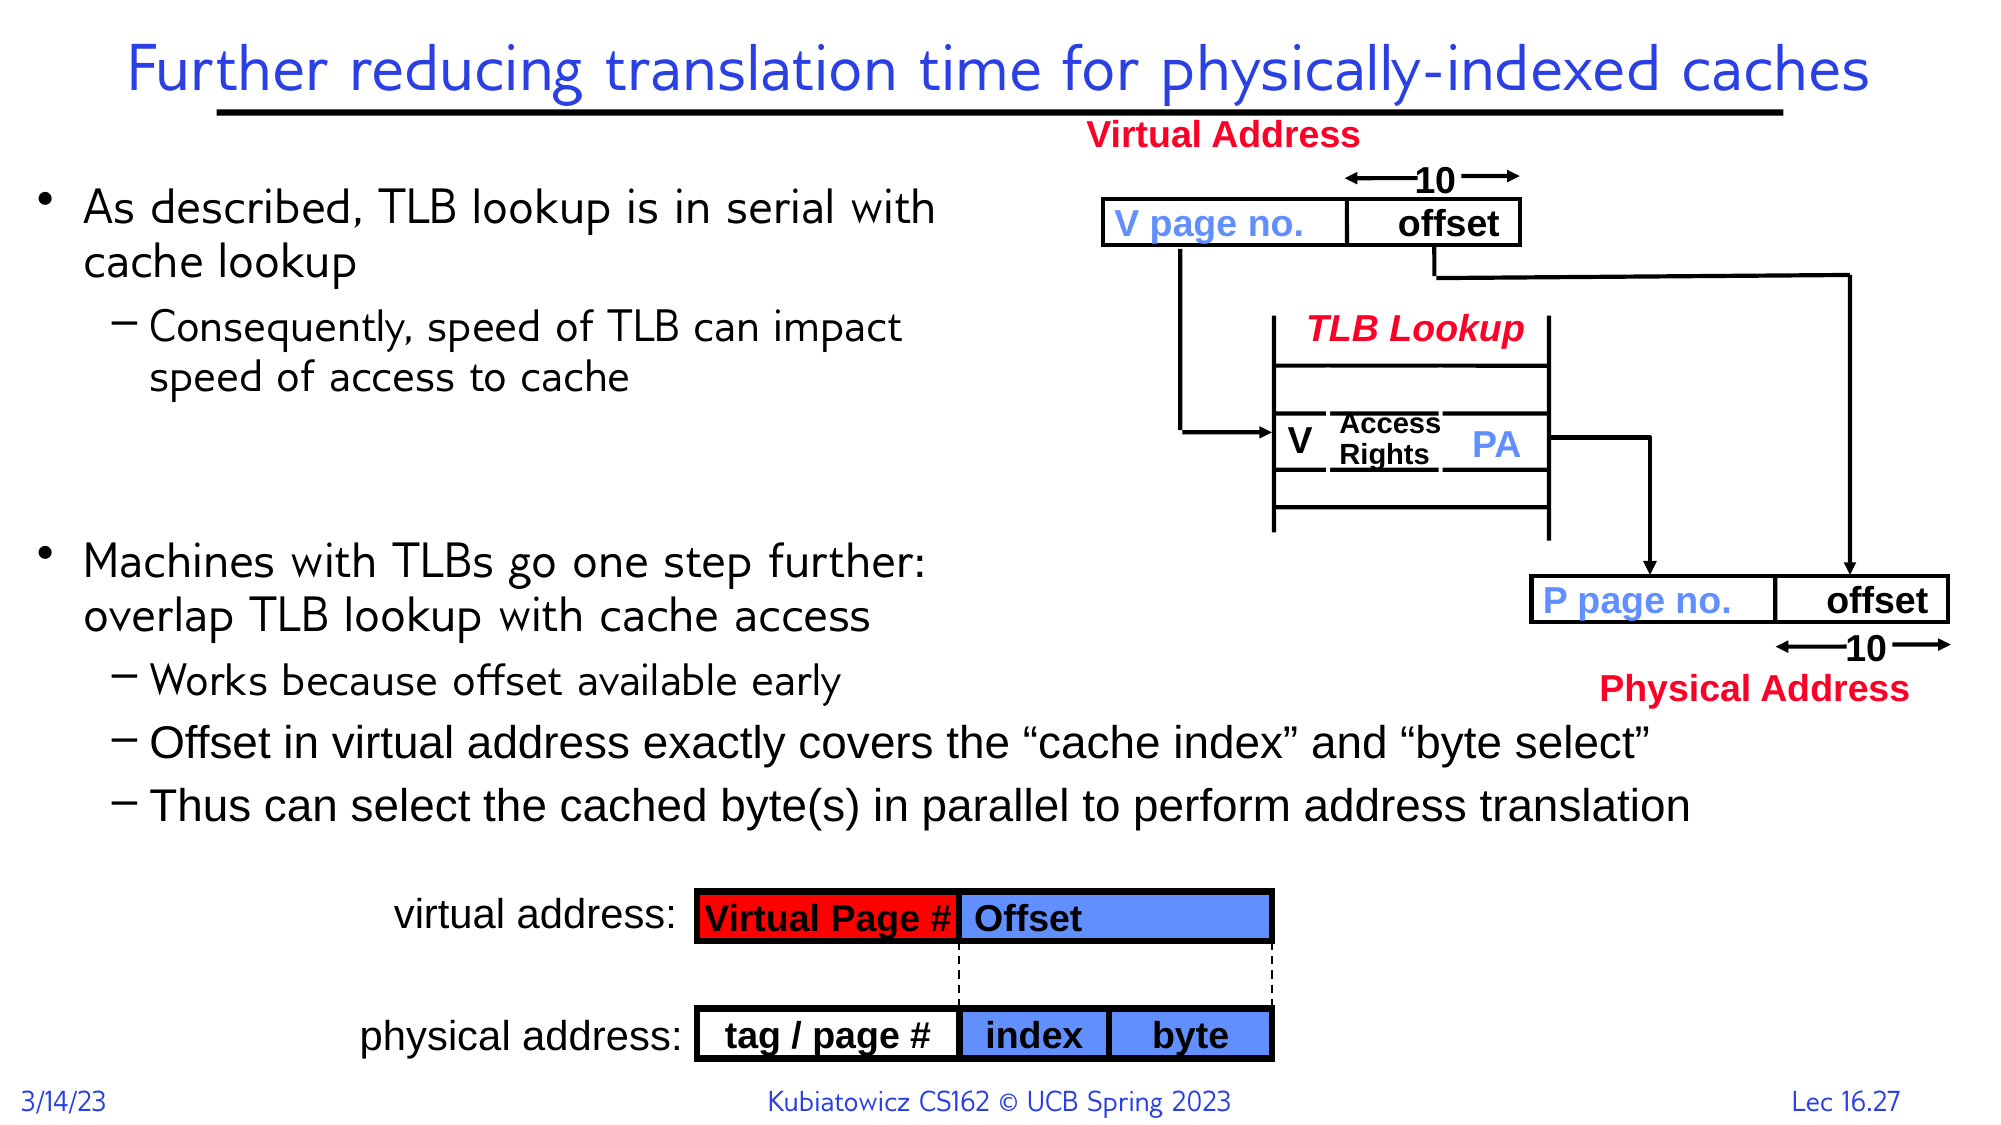

# Further reducing translation time for physically-indexed caches

As described, TLB lookup is in serial with
cache lookup
Consequently, speed of TLB can impact
speed of access to cache

Machines with TLBs go one step further:
overlap TLB lookup with cache access
Works because offset available early
Offset in virtual address exactly covers the “cache index” and “byte select”
Thus can select the cached byte(s) in parallel to perform address translation

Virtual Address
10

V page no.
offset

TLB Lookup

Access
Rights

V
PA

P page no.
offset
10

Physical Address
virtual address:
Virtual Page #
Offset
physical address:
tag / page #
index
byte